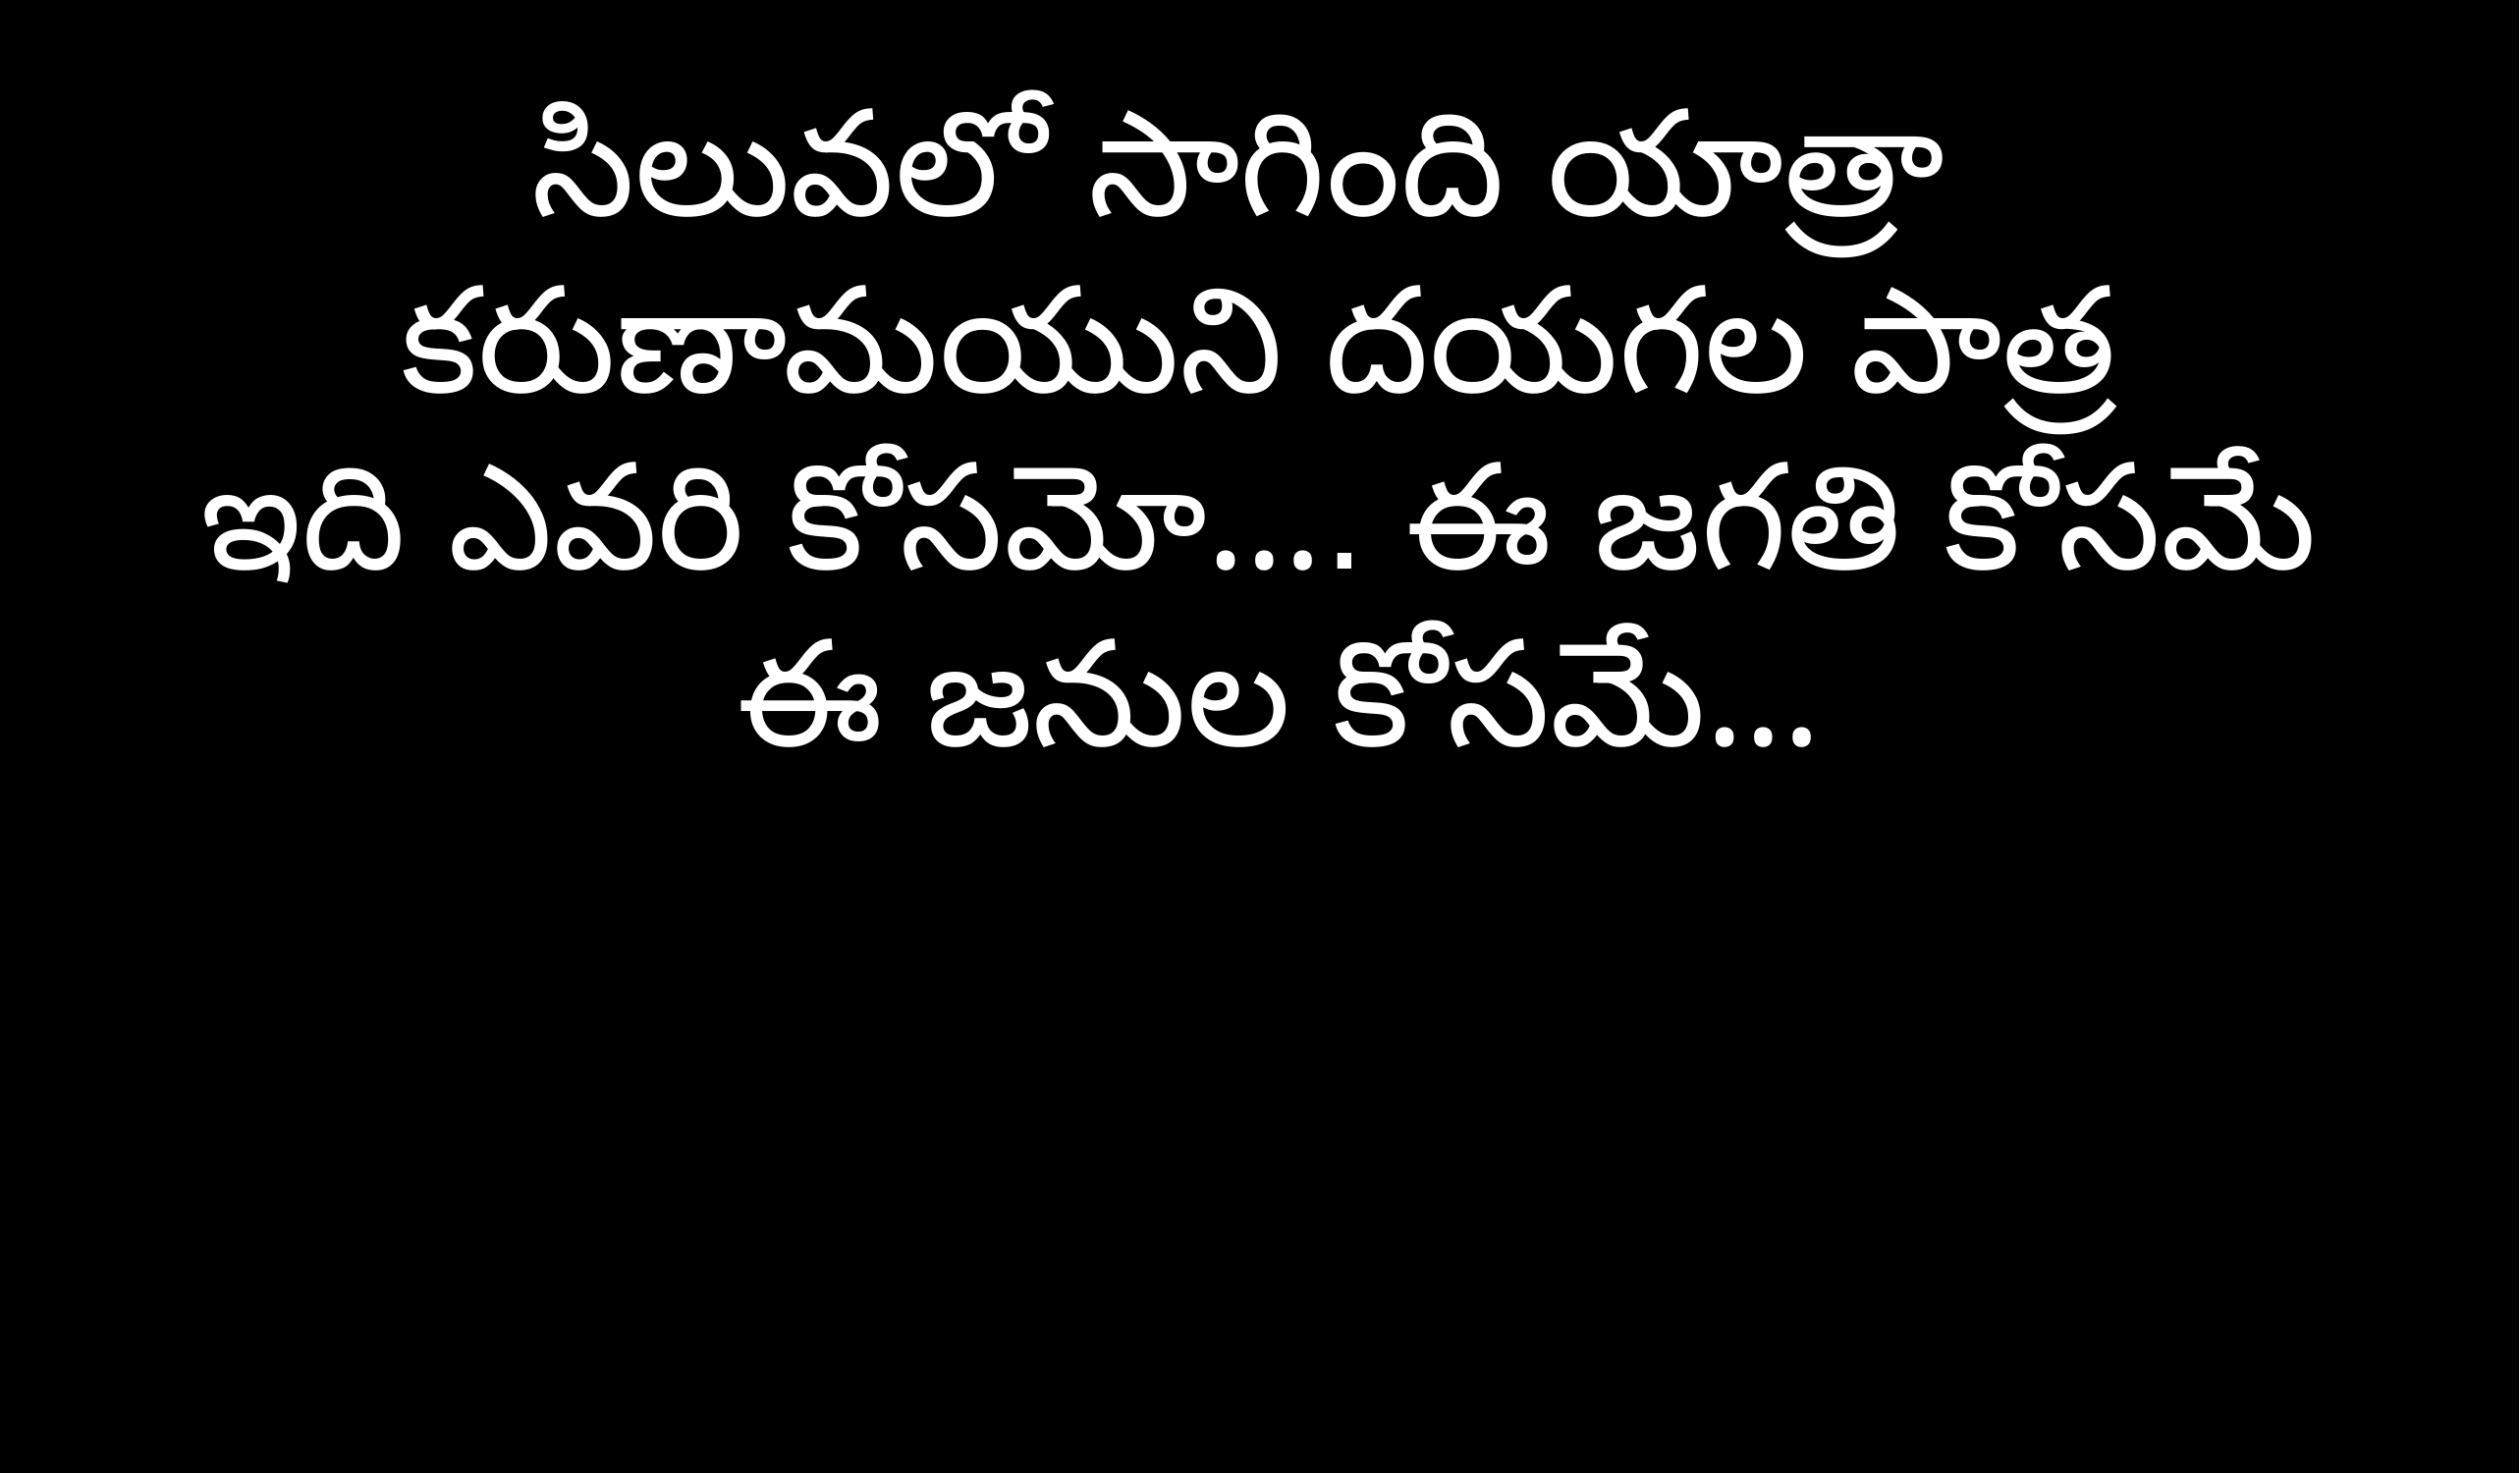

సిలువలో సాగింది యాత్రా
కరుణామయుని దయగల పాత్ర
ఇది ఎవరి కోసమో…. ఈ జగతి కోసమే
 ఈ జనుల కోసమే…